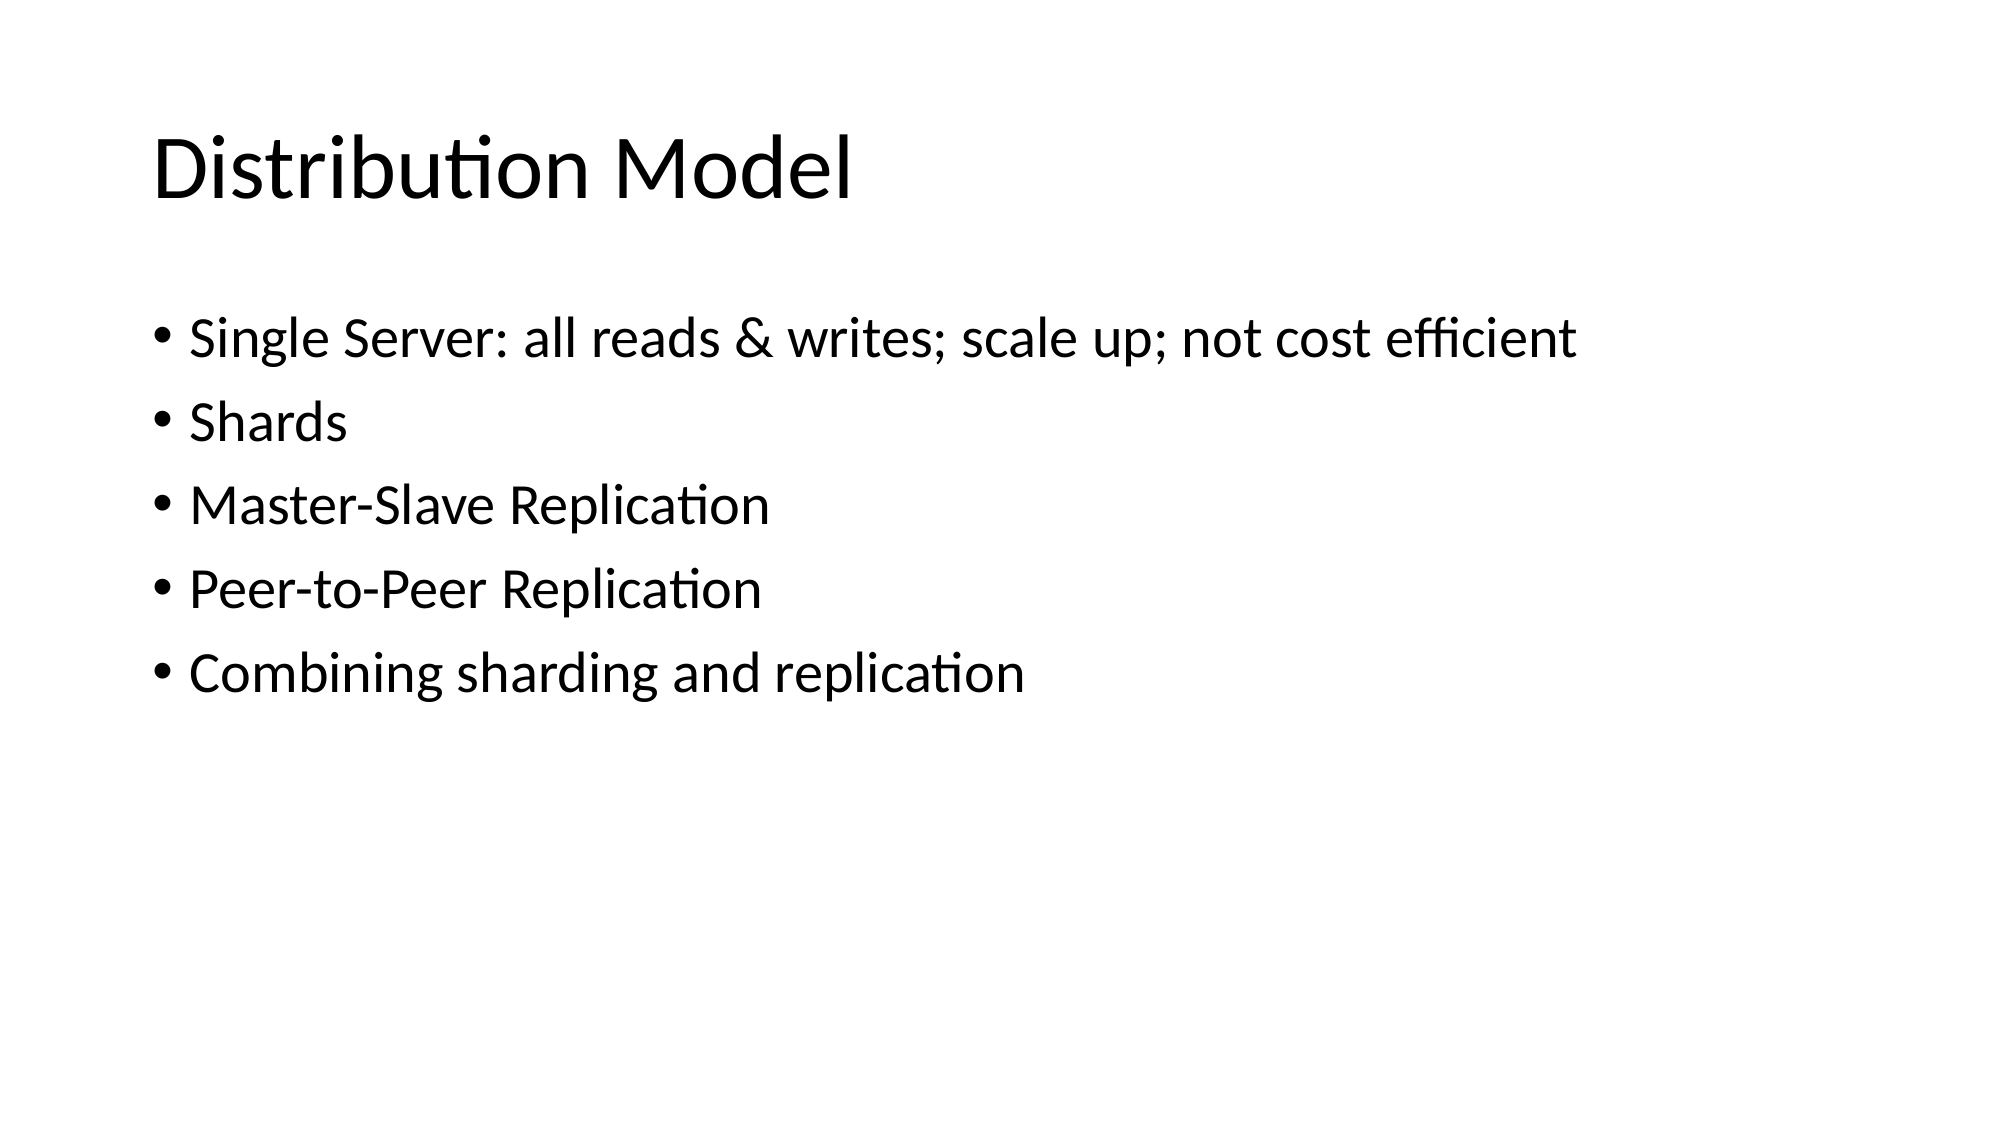

# Distribution Model
Single Server: all reads & writes; scale up; not cost efficient
Shards
Master-Slave Replication
Peer-to-Peer Replication
Combining sharding and replication